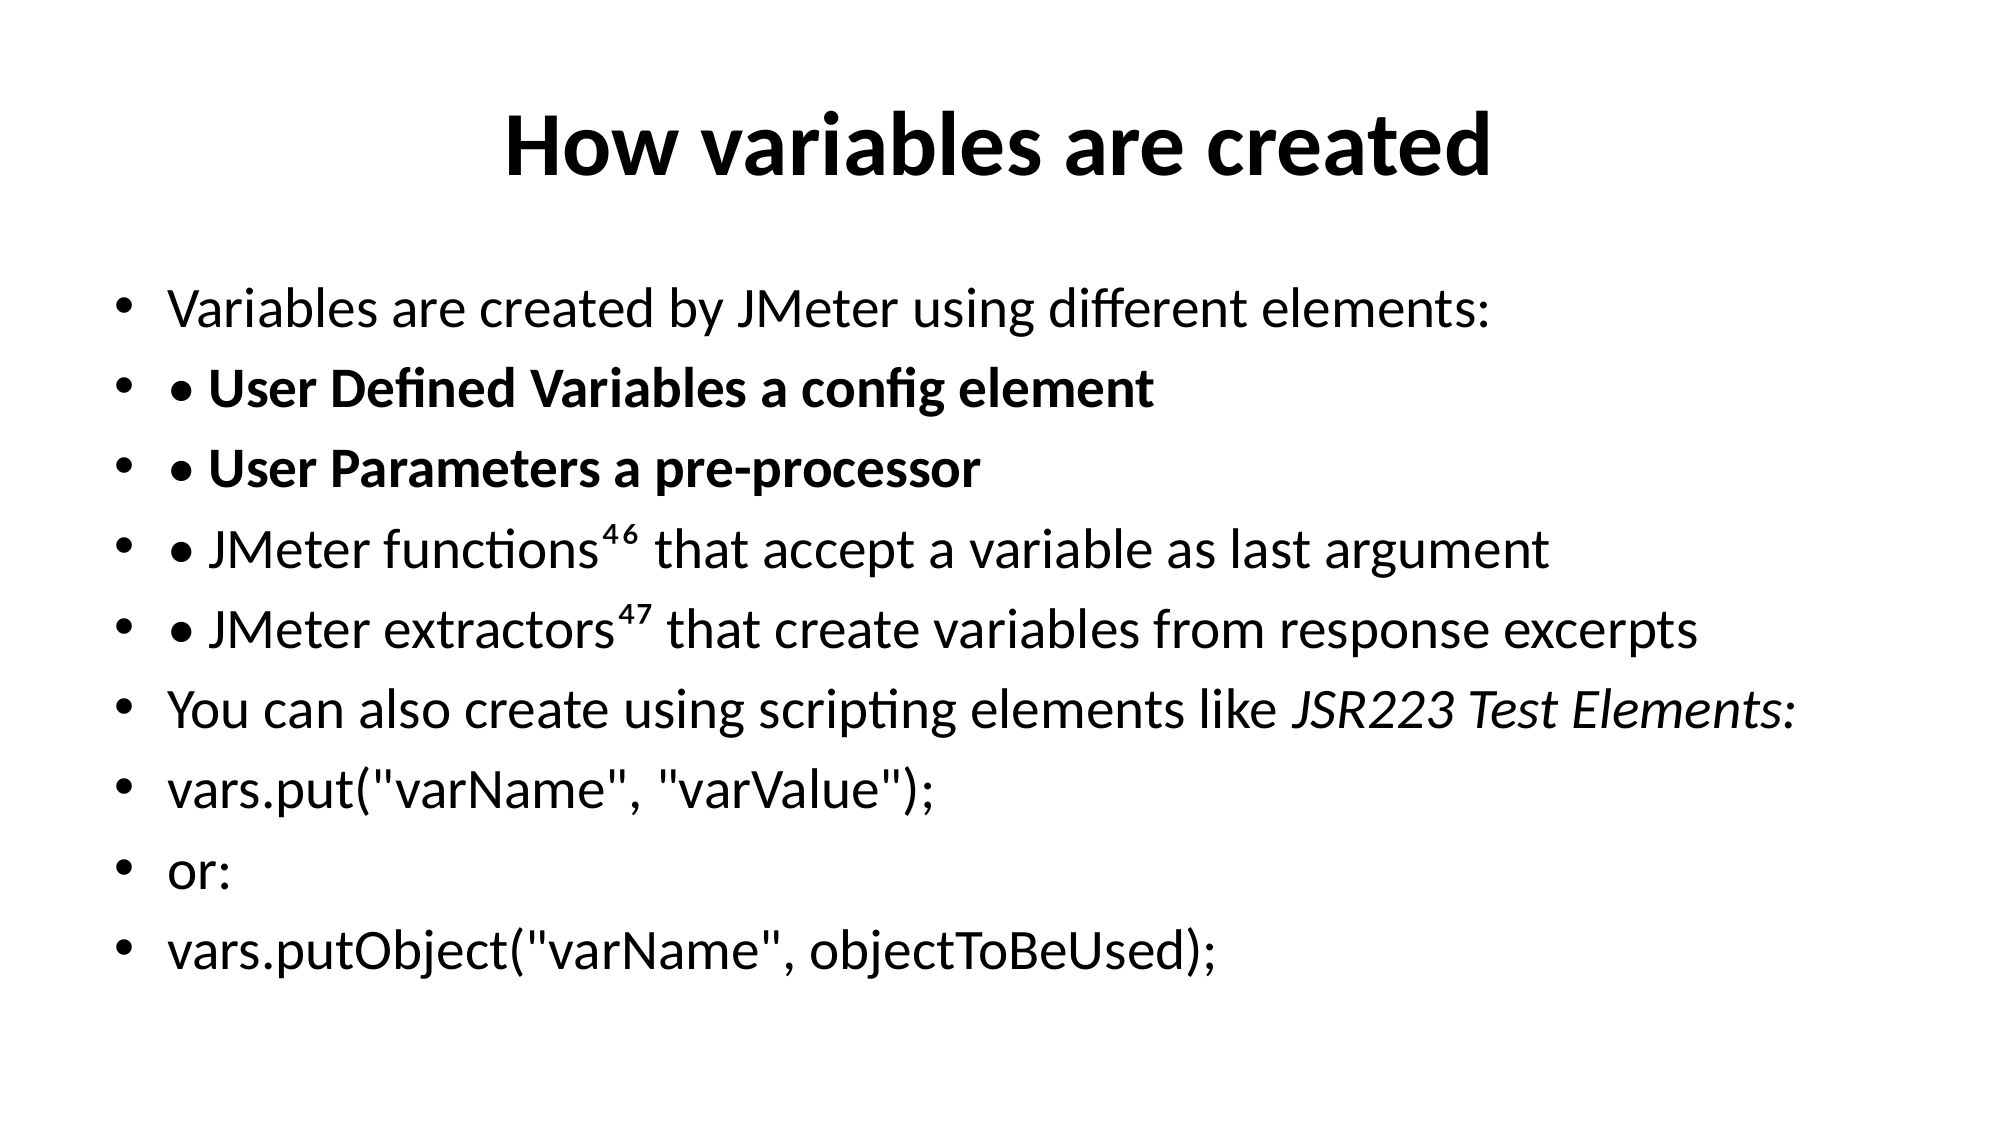

# How variables are created
Variables are created by JMeter using different elements:
• User Defined Variables a config element
• User Parameters a pre-processor
• JMeter functions⁴⁶ that accept a variable as last argument
• JMeter extractors⁴⁷ that create variables from response excerpts
You can also create using scripting elements like JSR223 Test Elements:
vars.put("varName", "varValue");
or:
vars.putObject("varName", objectToBeUsed);